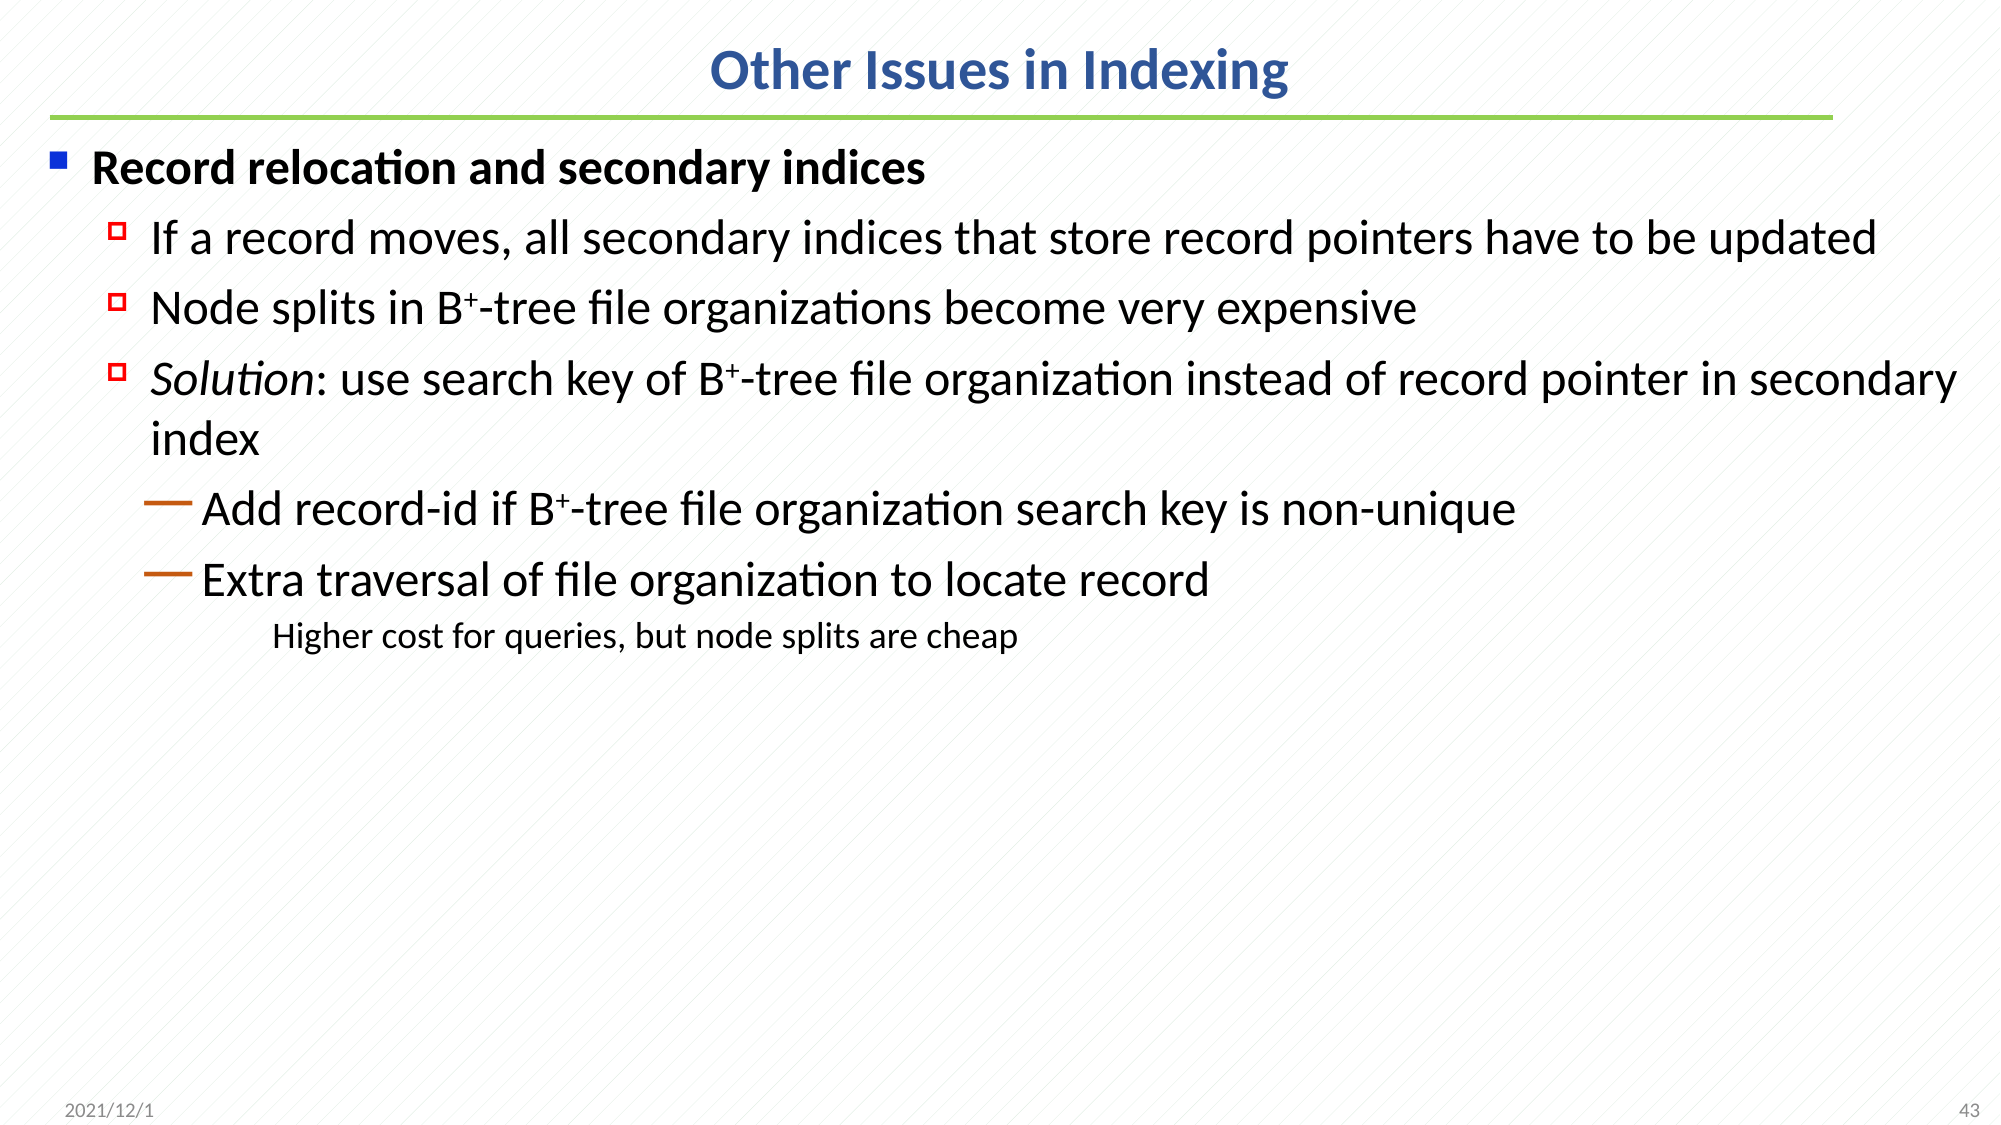

# Other Issues in Indexing
Record relocation and secondary indices
If a record moves, all secondary indices that store record pointers have to be updated
Node splits in B+-tree file organizations become very expensive
Solution: use search key of B+-tree file organization instead of record pointer in secondary index
Add record-id if B+-tree file organization search key is non-unique
Extra traversal of file organization to locate record
Higher cost for queries, but node splits are cheap

43
2021/12/1